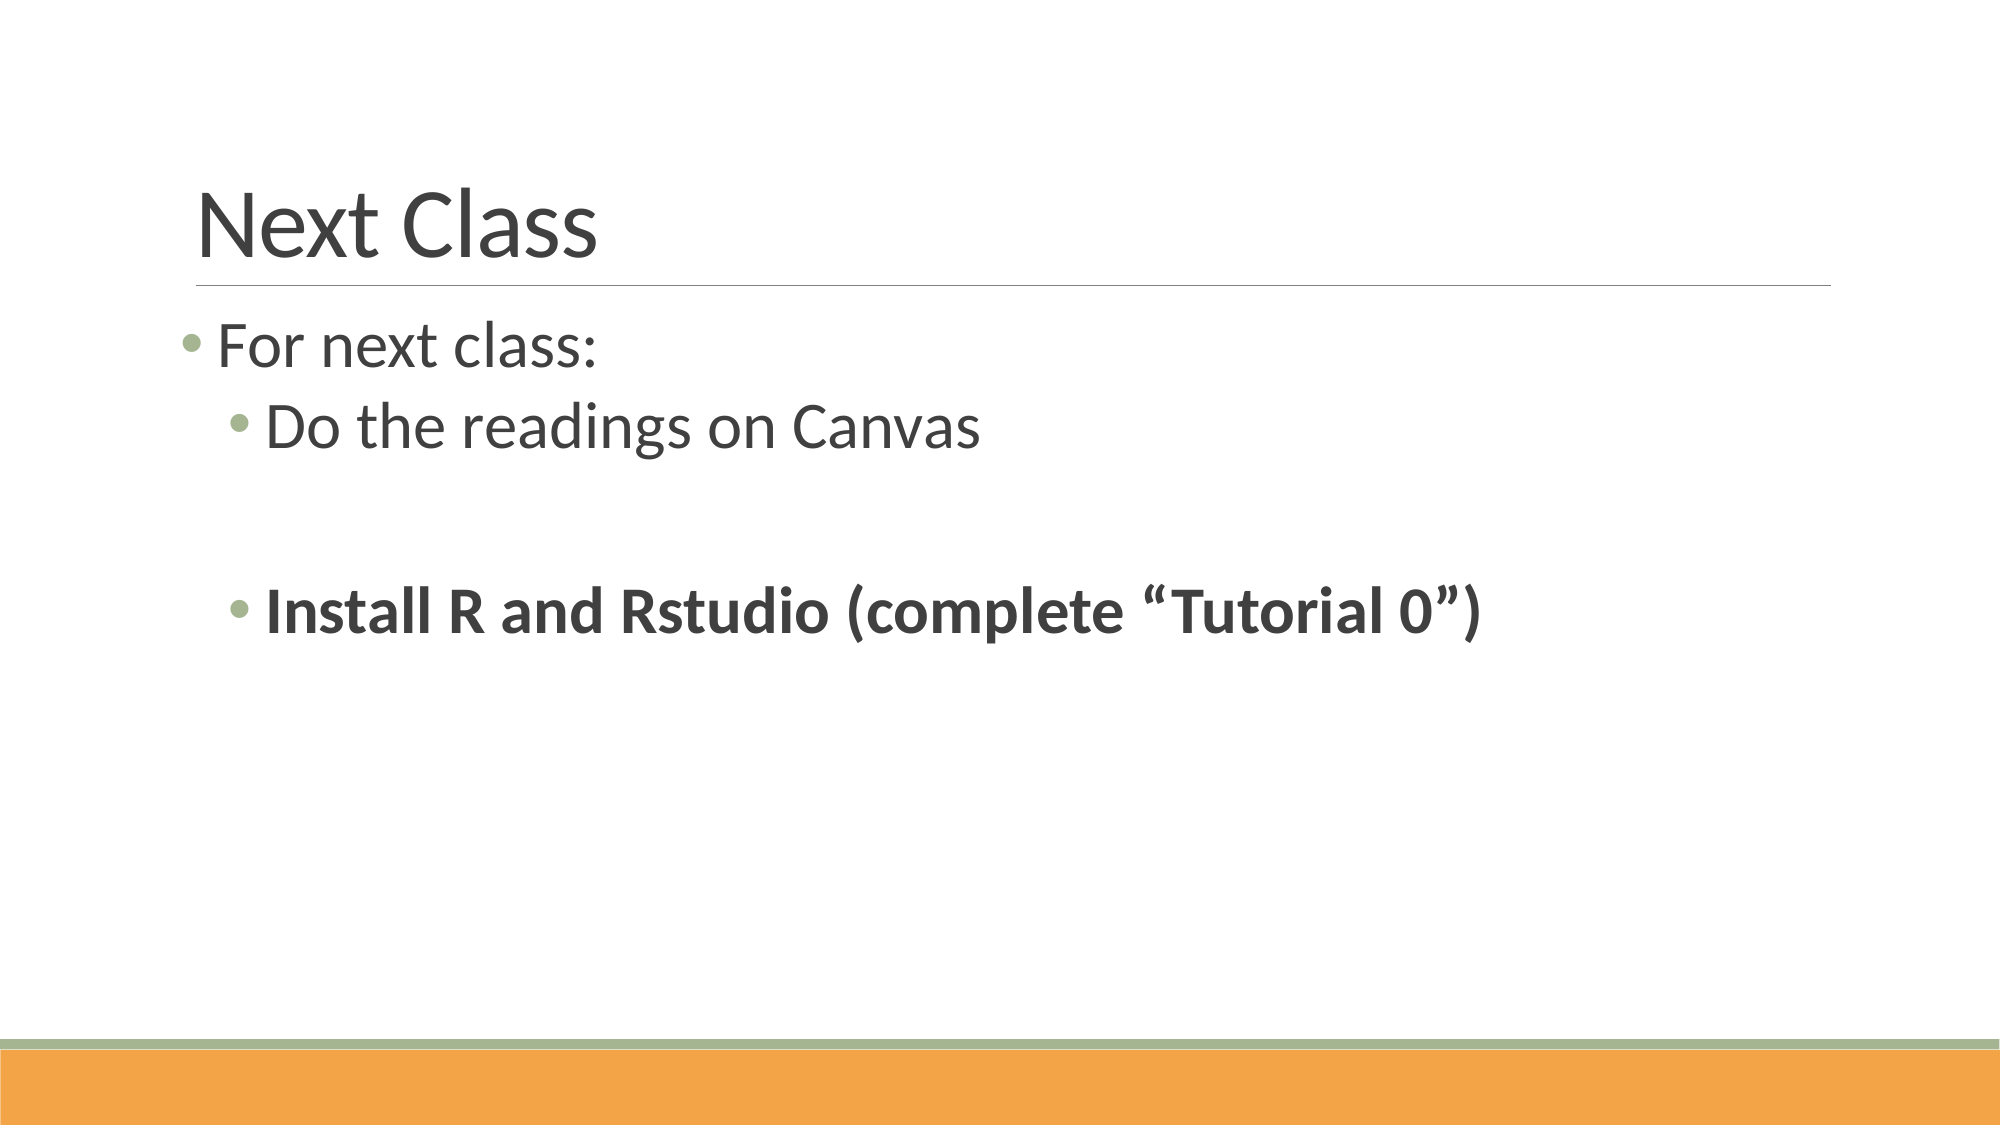

# Next Class
For next class:
Do the readings on Canvas

Install R and Rstudio (complete “Tutorial 0”)